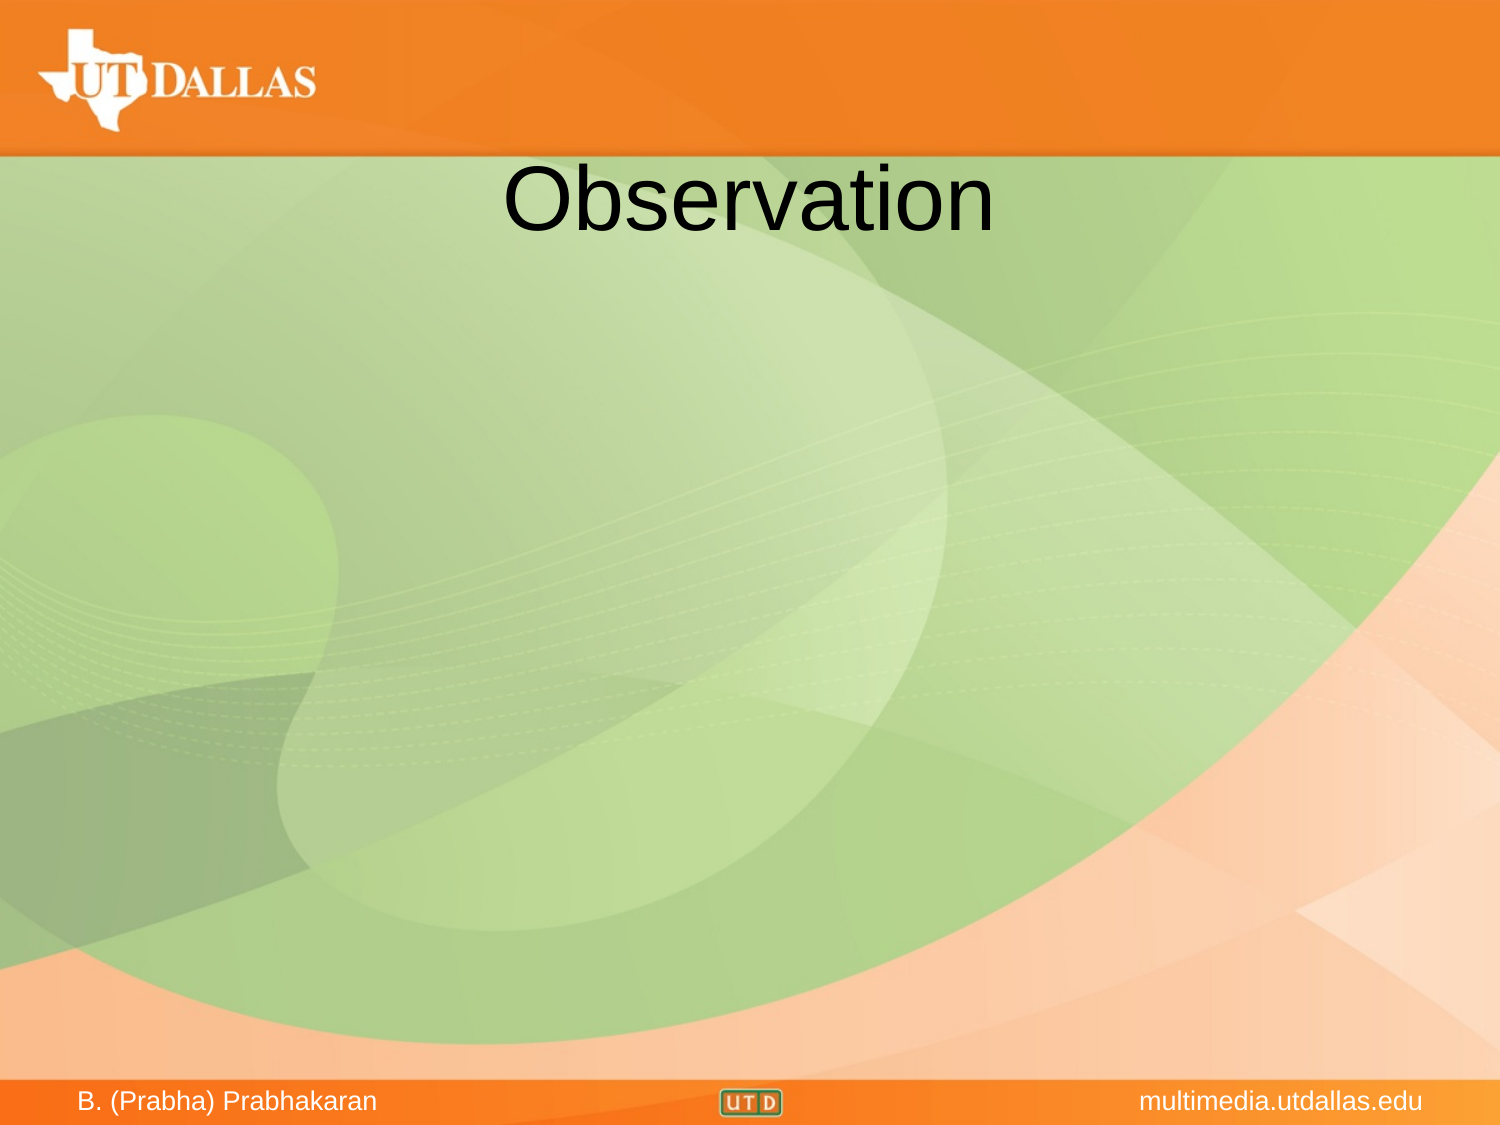

# Observation
This is a two image problem BUT
Can measure sensitivity by just looking at one of the images!
This tells us which pixels are easy to track, which are hard
very useful later on when we do feature tracking...